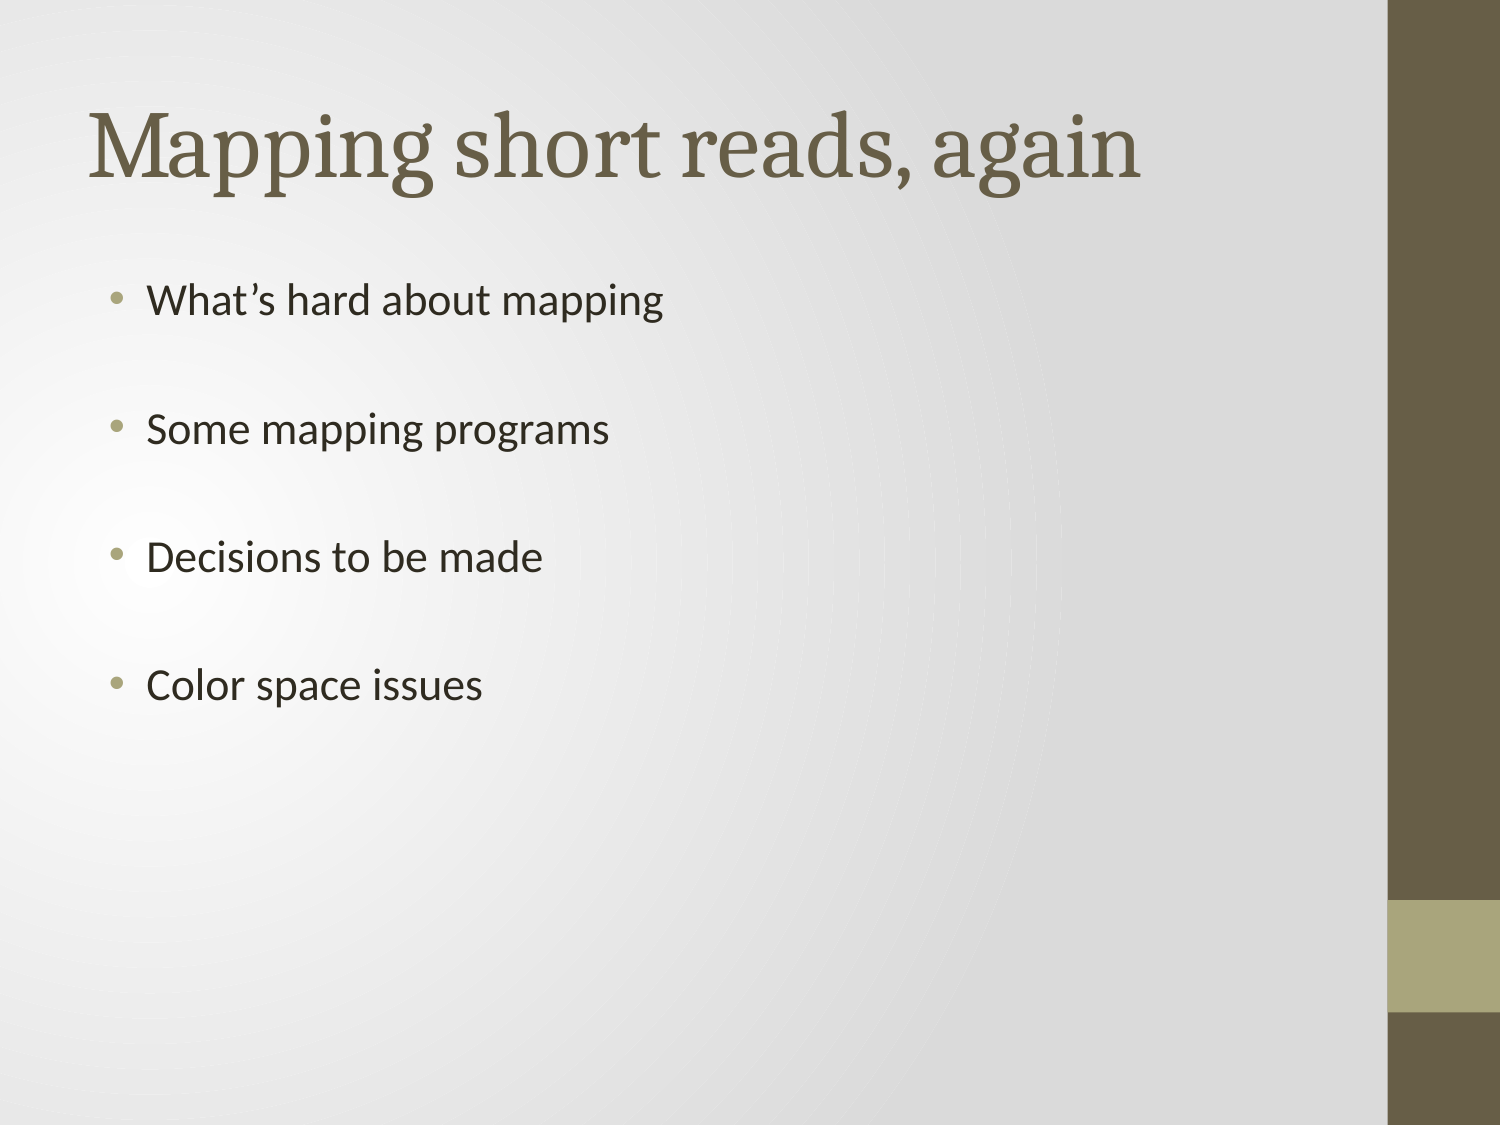

# Mapping short reads, again
What’s hard about mapping

Some mapping programs

Decisions to be made

Color space issues